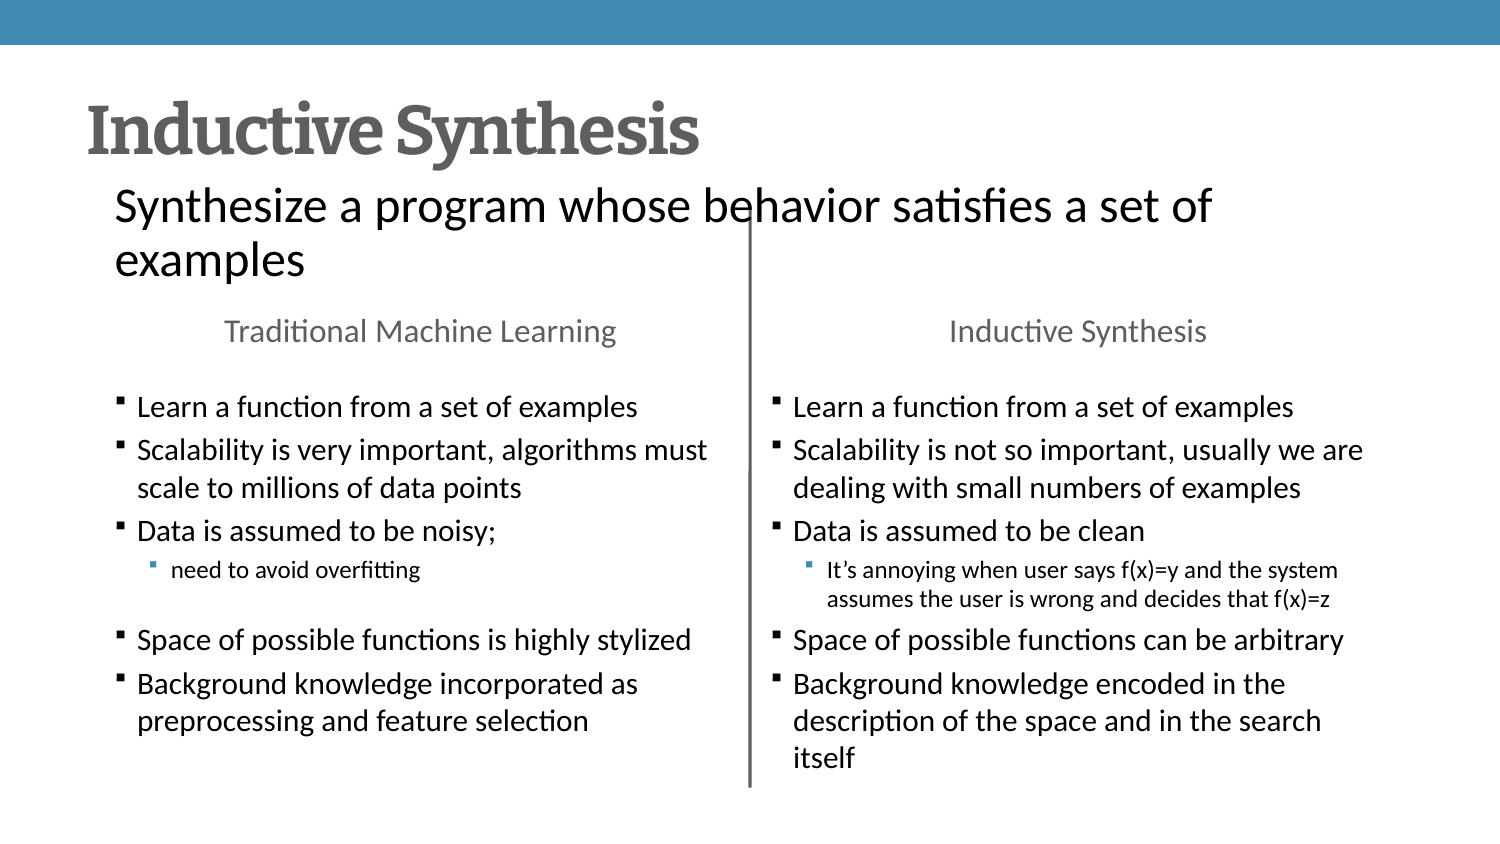

# Inductive Synthesis
Synthesize a program whose behavior satisfies a set of examples
Traditional Machine Learning
Inductive Synthesis
Learn a function from a set of examples
Scalability is very important, algorithms must scale to millions of data points
Data is assumed to be noisy;
need to avoid overfitting
Space of possible functions is highly stylized
Background knowledge incorporated as preprocessing and feature selection
Learn a function from a set of examples
Scalability is not so important, usually we are dealing with small numbers of examples
Data is assumed to be clean
It’s annoying when user says f(x)=y and the system assumes the user is wrong and decides that f(x)=z
Space of possible functions can be arbitrary
Background knowledge encoded in the description of the space and in the search itself